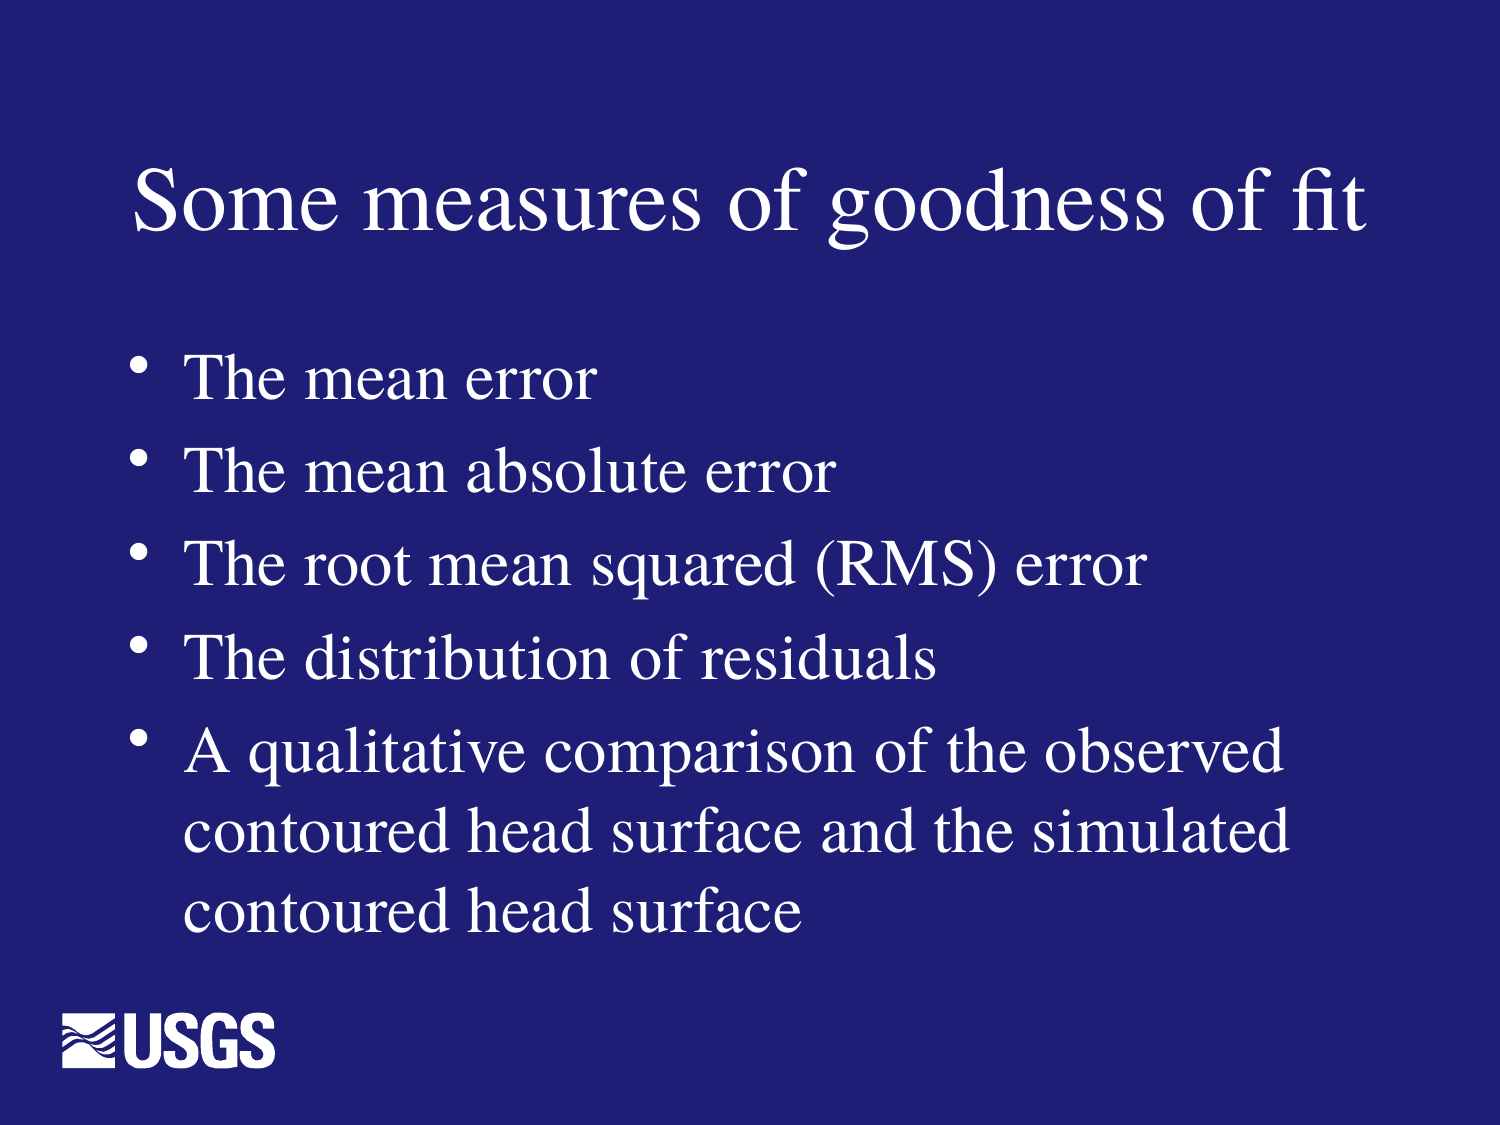

# Some measures of goodness of fit
The mean error
The mean absolute error
The root mean squared (RMS) error
The distribution of residuals
A qualitative comparison of the observed contoured head surface and the simulated contoured head surface